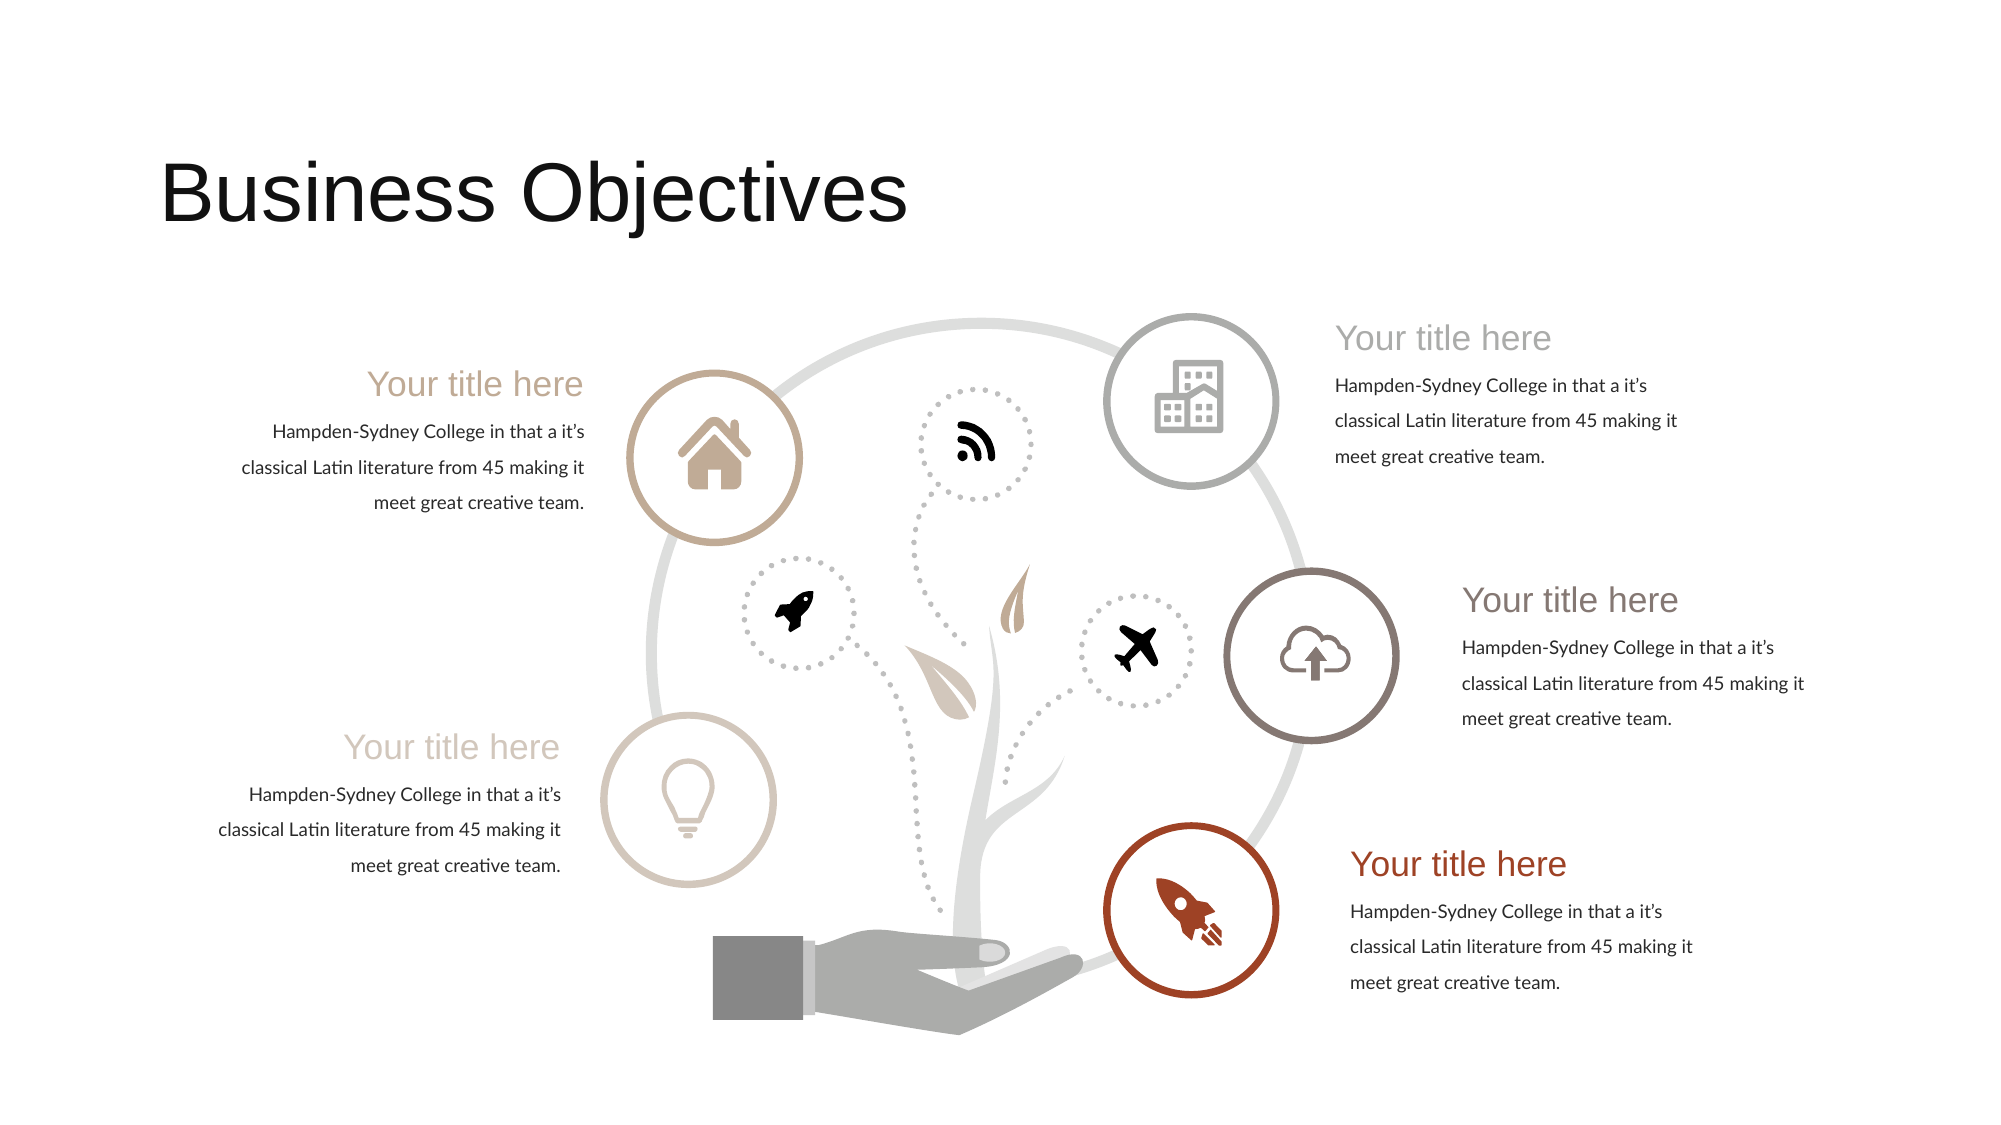

Business Objectives
Your title here

Hampden-Sydney College in that a it’s
classical Latin literature from 45 making it meet great creative team.
Your title here

Hampden-Sydney College in that a it’s
classical Latin literature from 45 making it meet great creative team.

Your title here

Hampden-Sydney College in that a it’s
classical Latin literature from 45 making it meet great creative team.

Your title here

Hampden-Sydney College in that a it’s
classical Latin literature from 45 making it meet great creative team.

Your title here

Hampden-Sydney College in that a it’s
classical Latin literature from 45 making it meet great creative team.